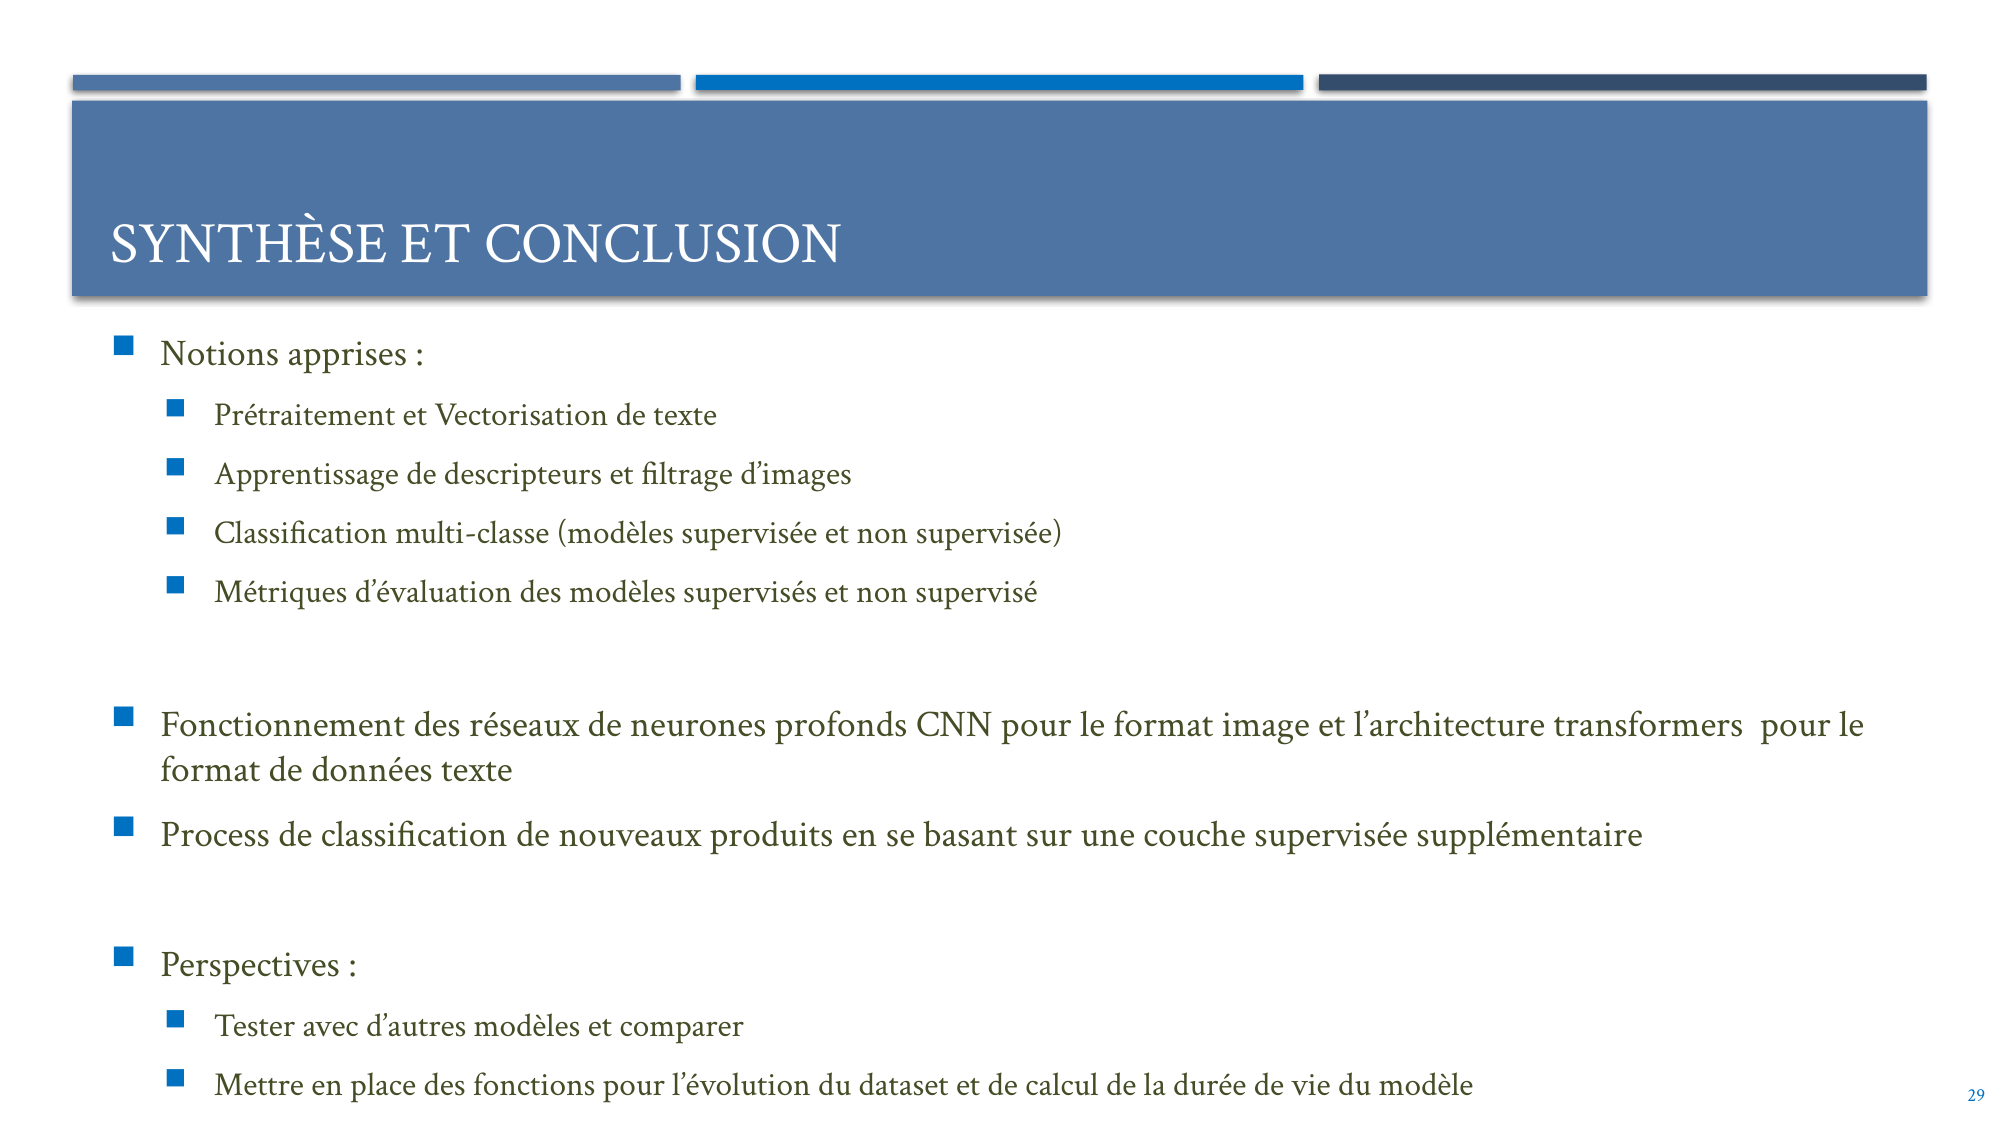

# Synthèse et conclusion
Notions apprises :
Prétraitement et Vectorisation de texte
Apprentissage de descripteurs et filtrage d’images
Classification multi-classe (modèles supervisée et non supervisée)
Métriques d’évaluation des modèles supervisés et non supervisé

Fonctionnement des réseaux de neurones profonds CNN pour le format image et l’architecture transformers  pour le format de données texte
Process de classification de nouveaux produits en se basant sur une couche supervisée supplémentaire

Perspectives :
Tester avec d’autres modèles et comparer
Mettre en place des fonctions pour l’évolution du dataset et de calcul de la durée de vie du modèle

29